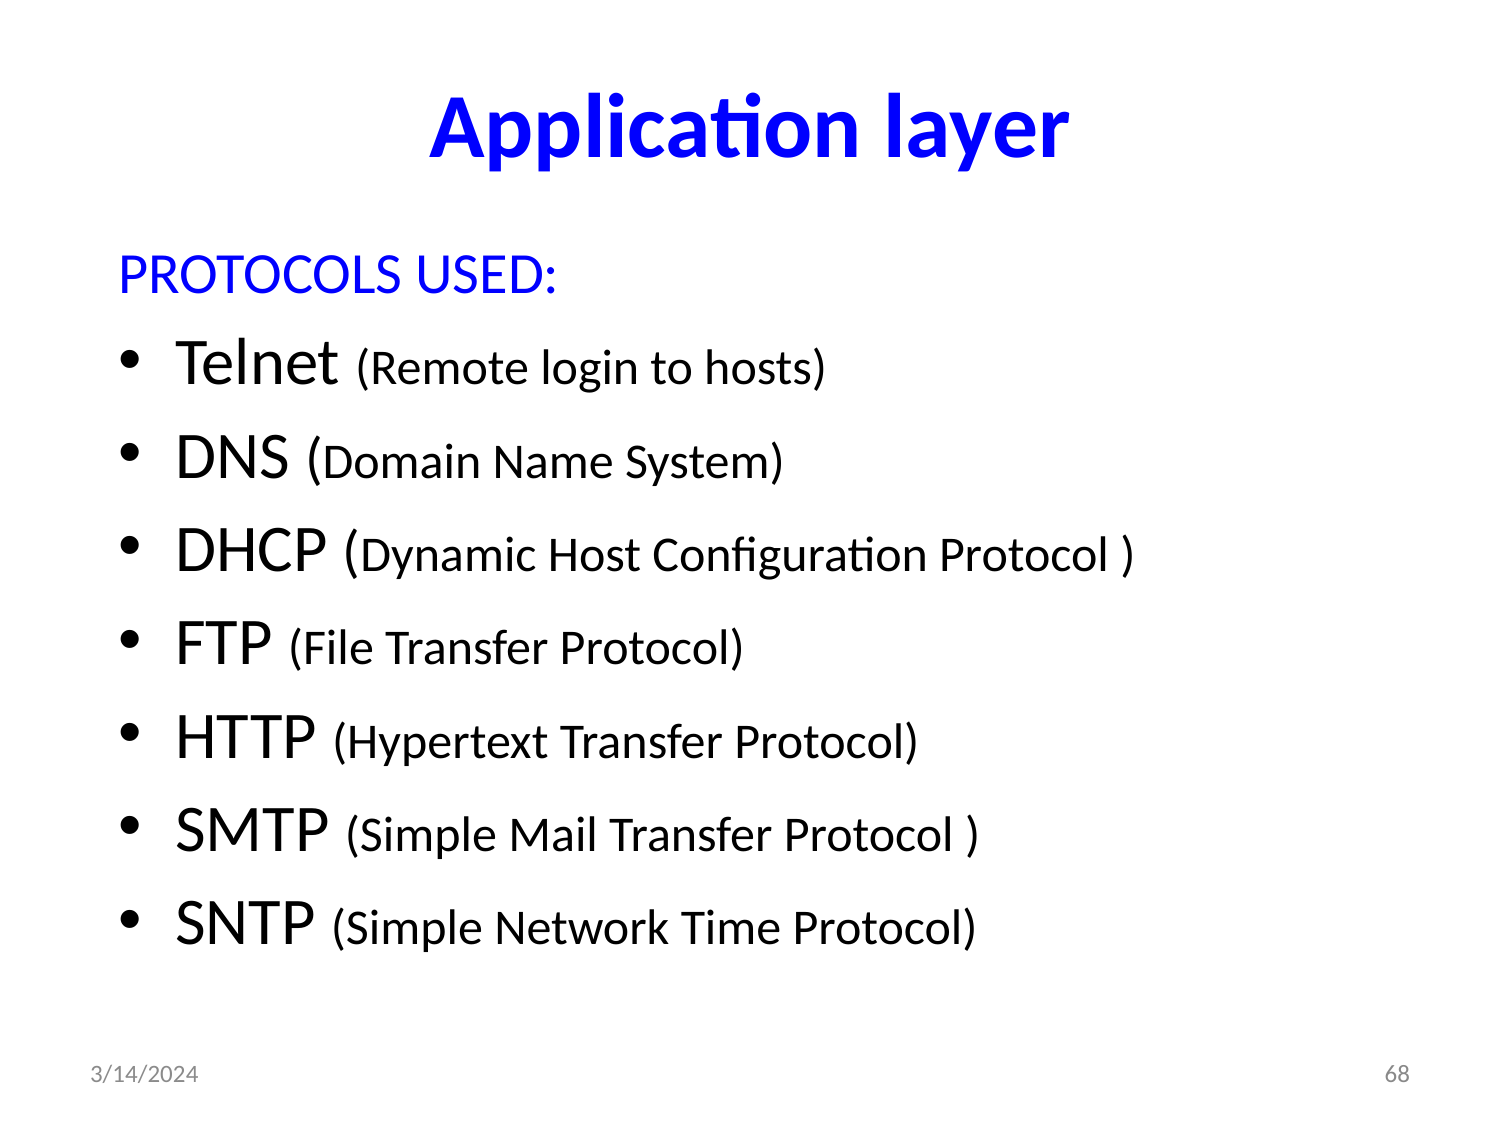

# Application layer
PROTOCOLS USED:
Telnet (Remote login to hosts)
DNS (Domain Name System)
DHCP (Dynamic Host Configuration Protocol )
FTP (File Transfer Protocol)
HTTP (Hypertext Transfer Protocol)
SMTP (Simple Mail Transfer Protocol )
SNTP (Simple Network Time Protocol)

3/14/2024
68